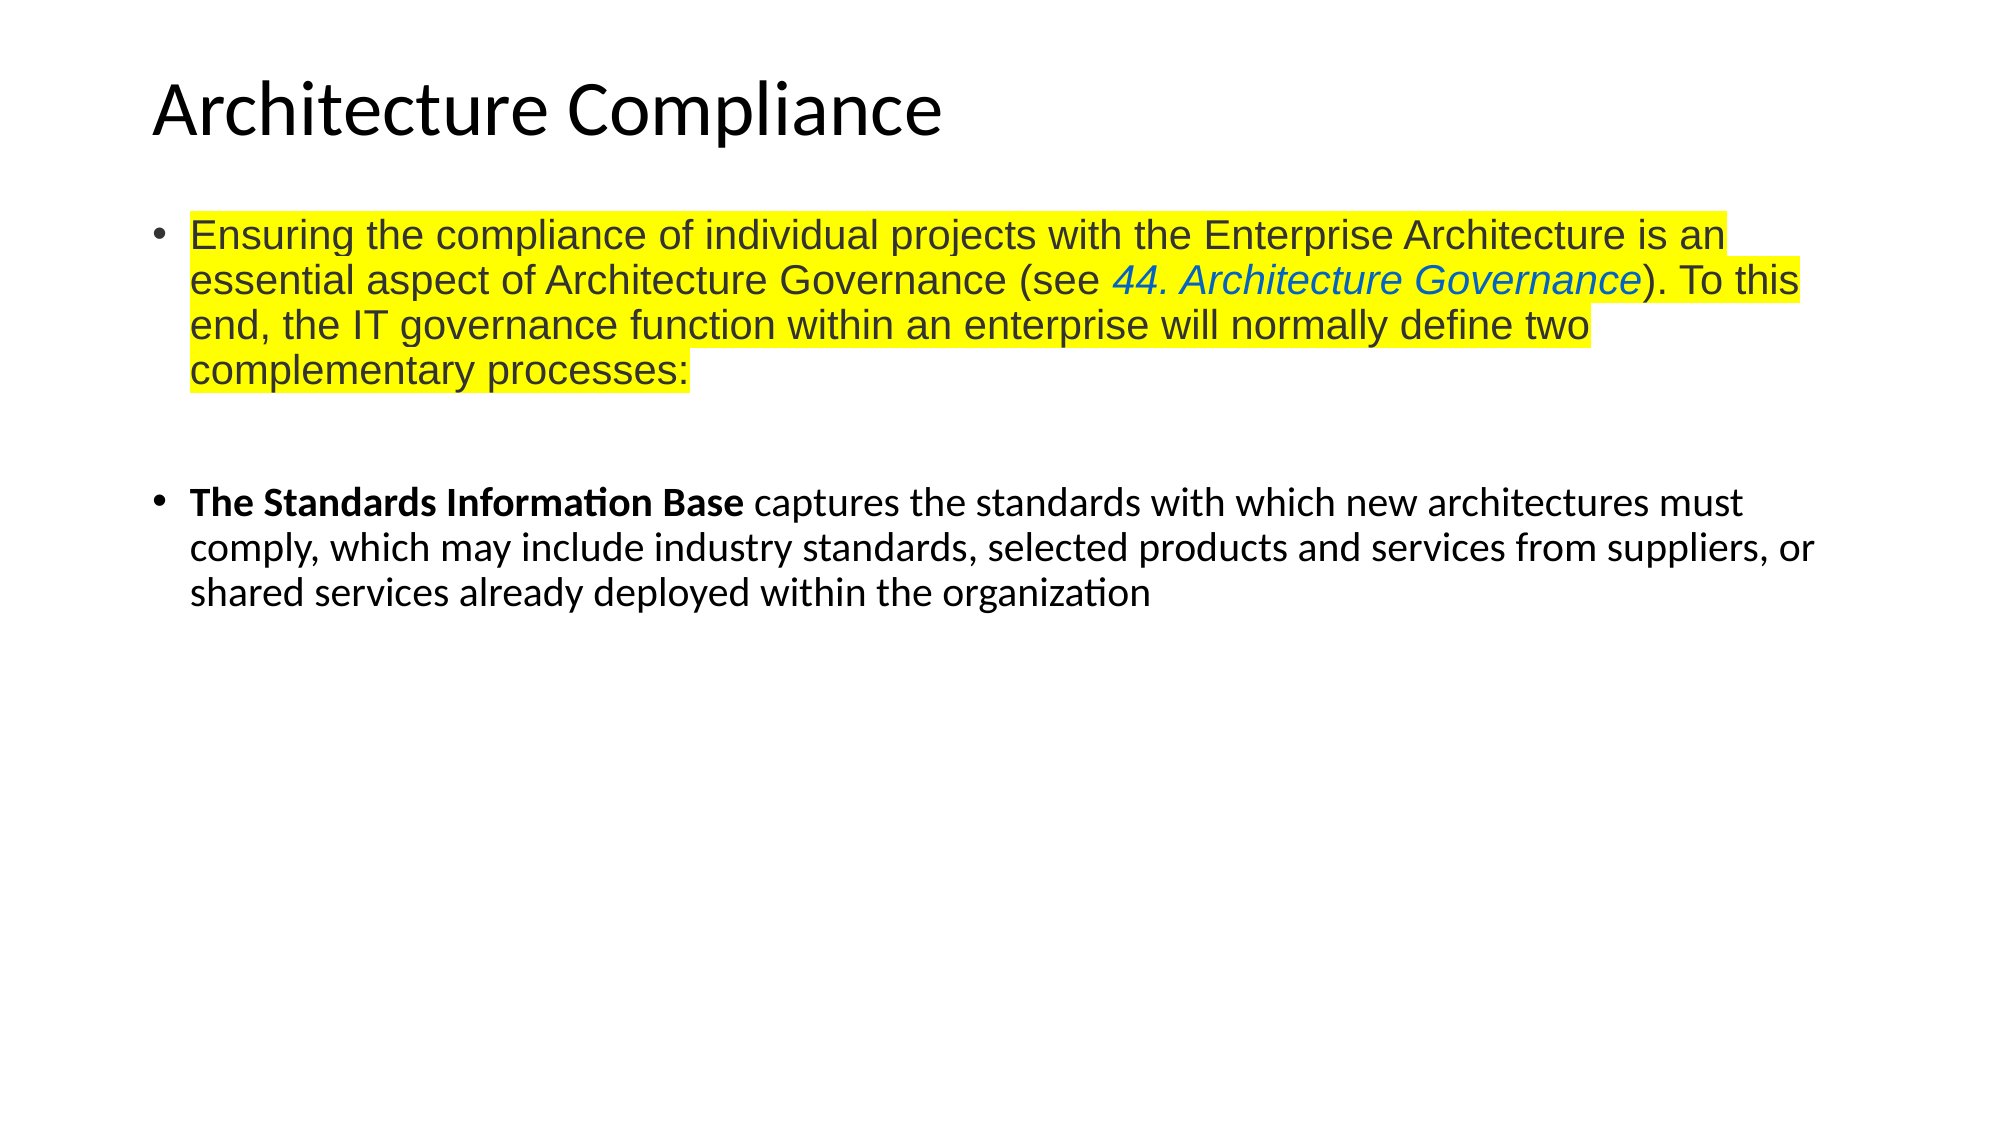

# Architecture Compliance
Ensuring the compliance of individual projects with the Enterprise Architecture is an essential aspect of Architecture Governance (see 44. Architecture Governance). To this end, the IT governance function within an enterprise will normally define two complementary processes:

The Standards Information Base captures the standards with which new architectures must comply, which may include industry standards, selected products and services from suppliers, or shared services already deployed within the organization